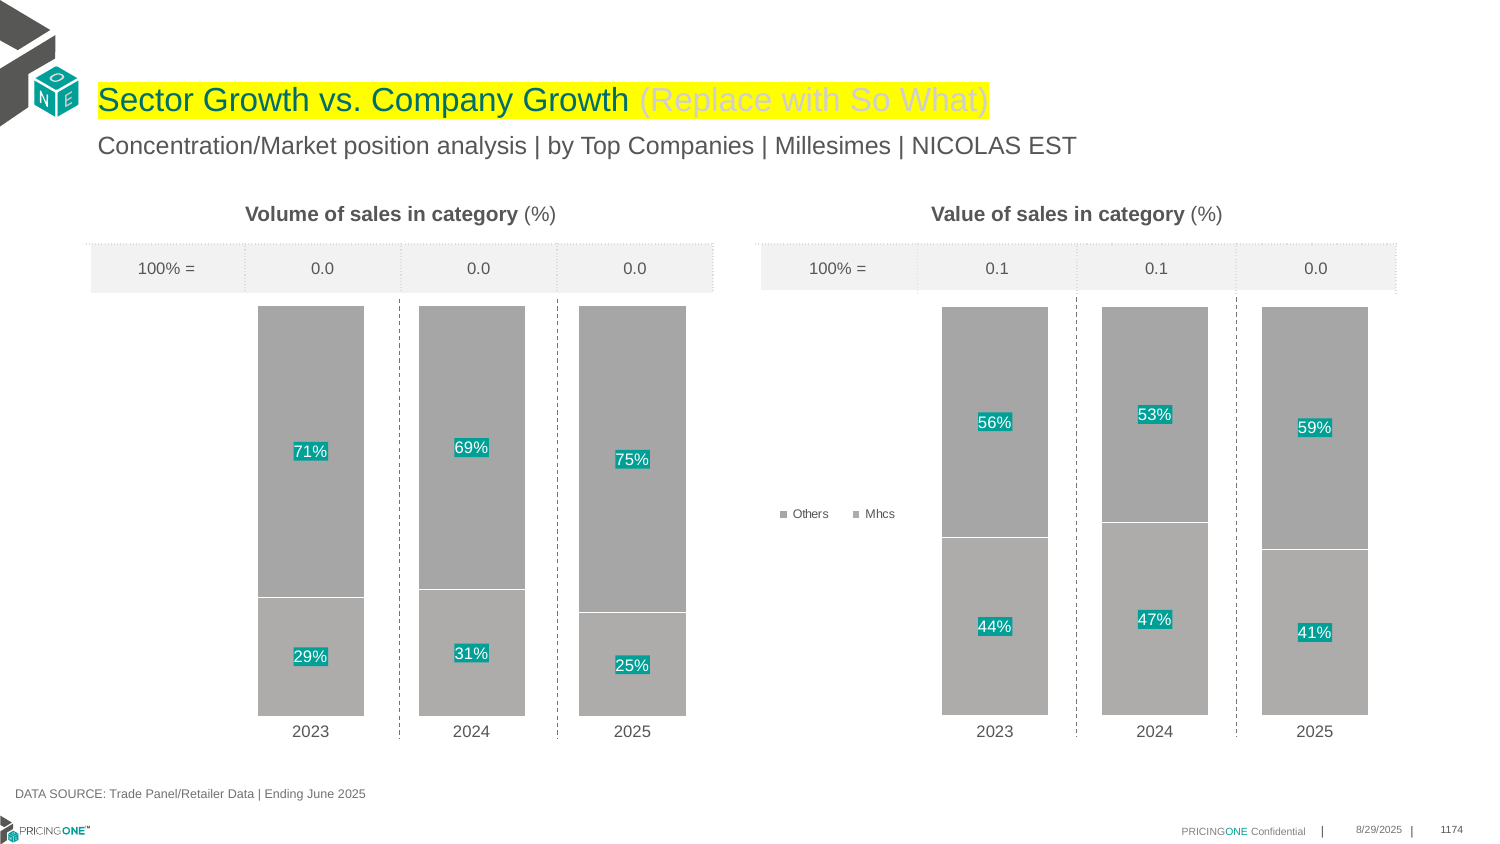

# Sector Growth vs. Company Growth (Replace with So What)
Concentration/Market position analysis | by Top Companies | Millesimes | NICOLAS EST
| Volume of sales in category (%) |  |  |  |
| --- | --- | --- | --- |
| 100% = | 0.0 | 0.0 | 0.0 |
| Value of sales in category (%) |  |  |  |
| --- | --- | --- | --- |
| 100% = | 0.1 | 0.1 | 0.0 |

### Chart

| Category | Mhcs | Others |
|---|---|---|
| 2023 | 0.29015544041450775 | 0.7098445595854921 |
| 2024 | 0.3080260303687636 | 0.6919739696312364 |
| 2025 | 0.25133689839572193 | 0.7486631016042781 |

### Chart

| Category | Mhcs | Others |
|---|---|---|
| 2023 | 0.4352065821884761 | 0.5647934178115239 |
| 2024 | 0.4704659862374729 | 0.5295340137625272 |
| 2025 | 0.4063799283154122 | 0.5936200716845879 |
DATA SOURCE: Trade Panel/Retailer Data | Ending June 2025

8/29/2025
1174